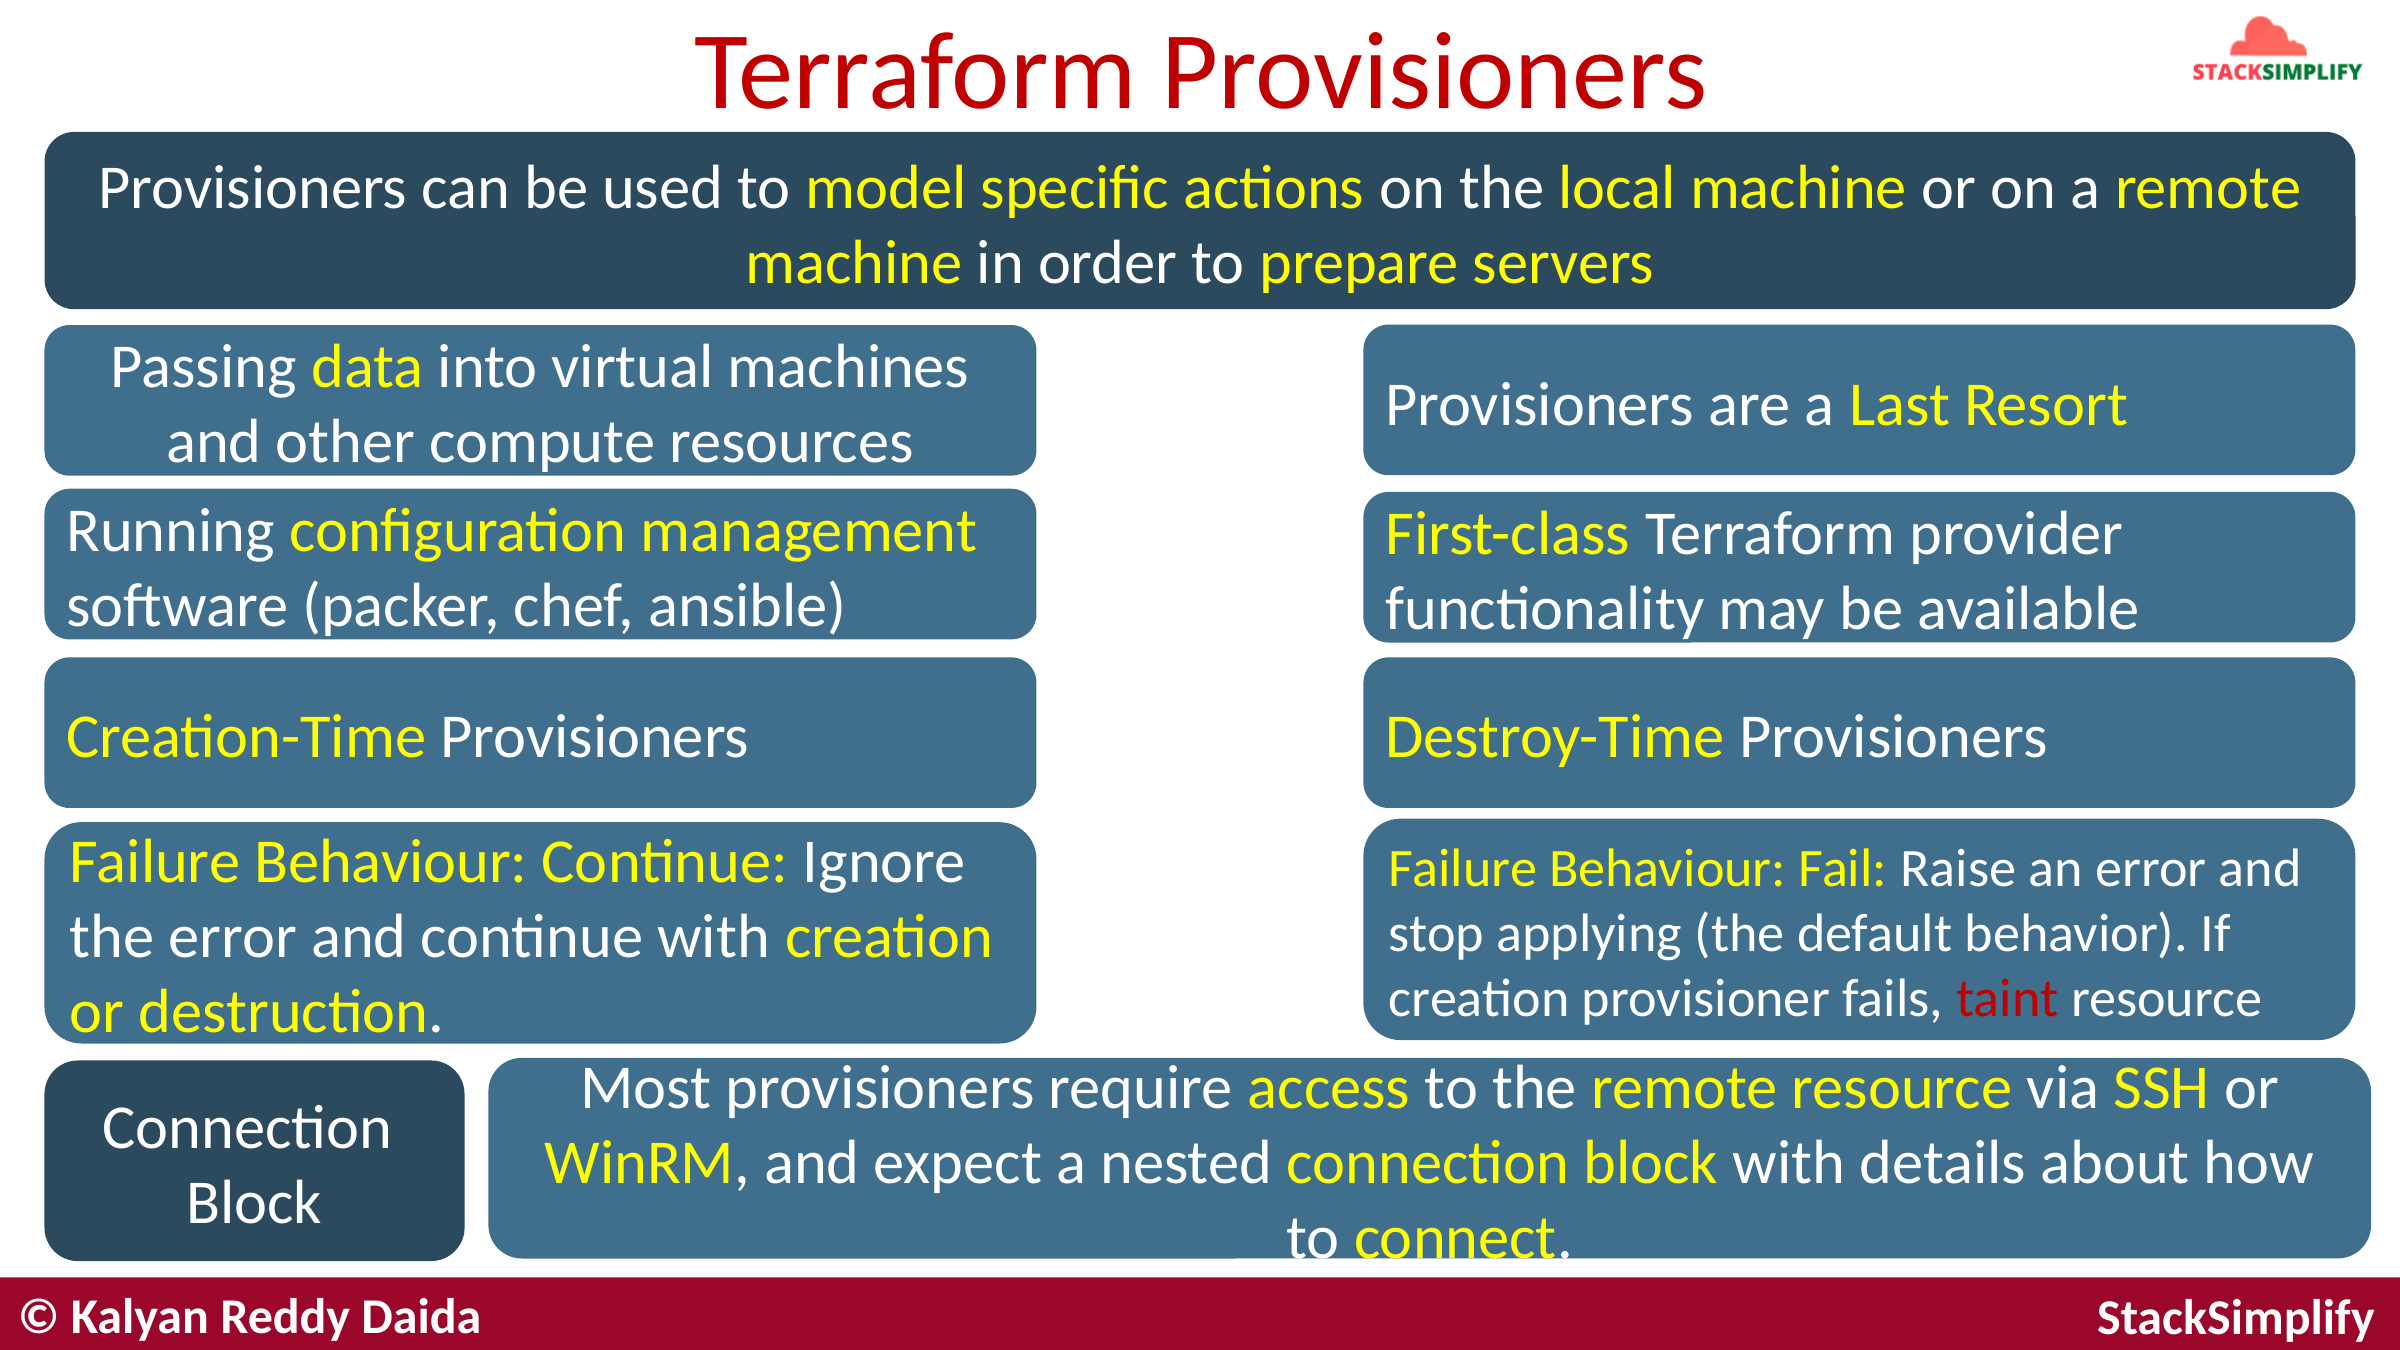

# Terraform Provisioners
Provisioners can be used to model specific actions on the local machine or on a remote machine in order to prepare servers
Provisioners are a Last Resort
Passing data into virtual machines and other compute resources
Running configuration management software (packer, chef, ansible)
First-class Terraform provider functionality may be available
Creation-Time Provisioners
Destroy-Time Provisioners
Failure Behaviour: Fail: Raise an error and stop applying (the default behavior). If creation provisioner fails, taint resource
Failure Behaviour: Continue: Ignore the error and continue with creation or destruction.
Most provisioners require access to the remote resource via SSH or WinRM, and expect a nested connection block with details about how to connect.
Connection
Block
© Kalyan Reddy Daida